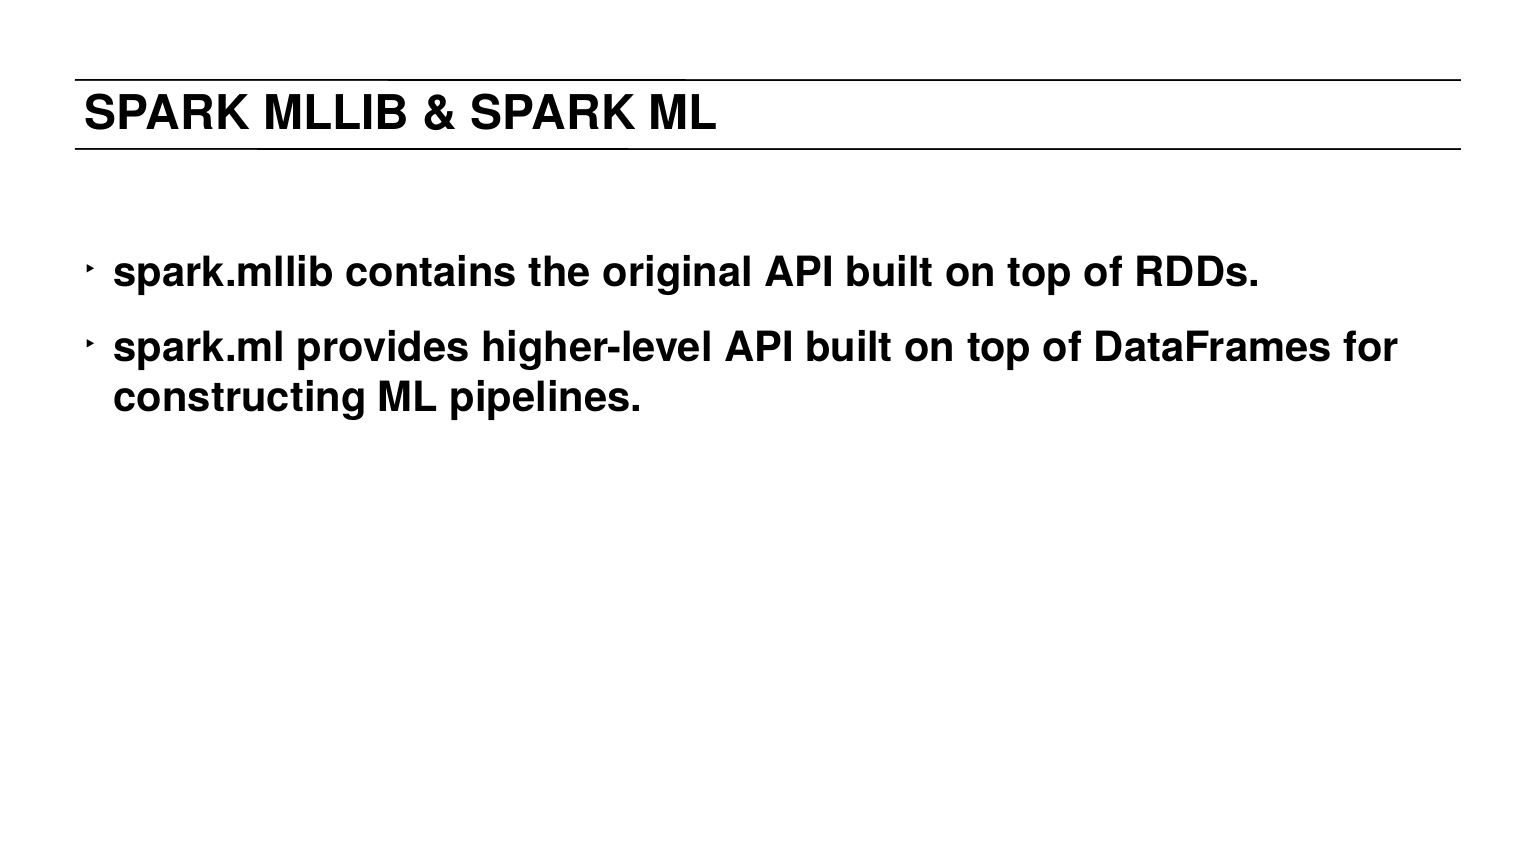

# SPARK MLLIB & SPARK ML
18

spark.mllib contains the original API built on top of RDDs.
spark.ml provides higher-level API built on top of DataFrames for constructing ML pipelines.